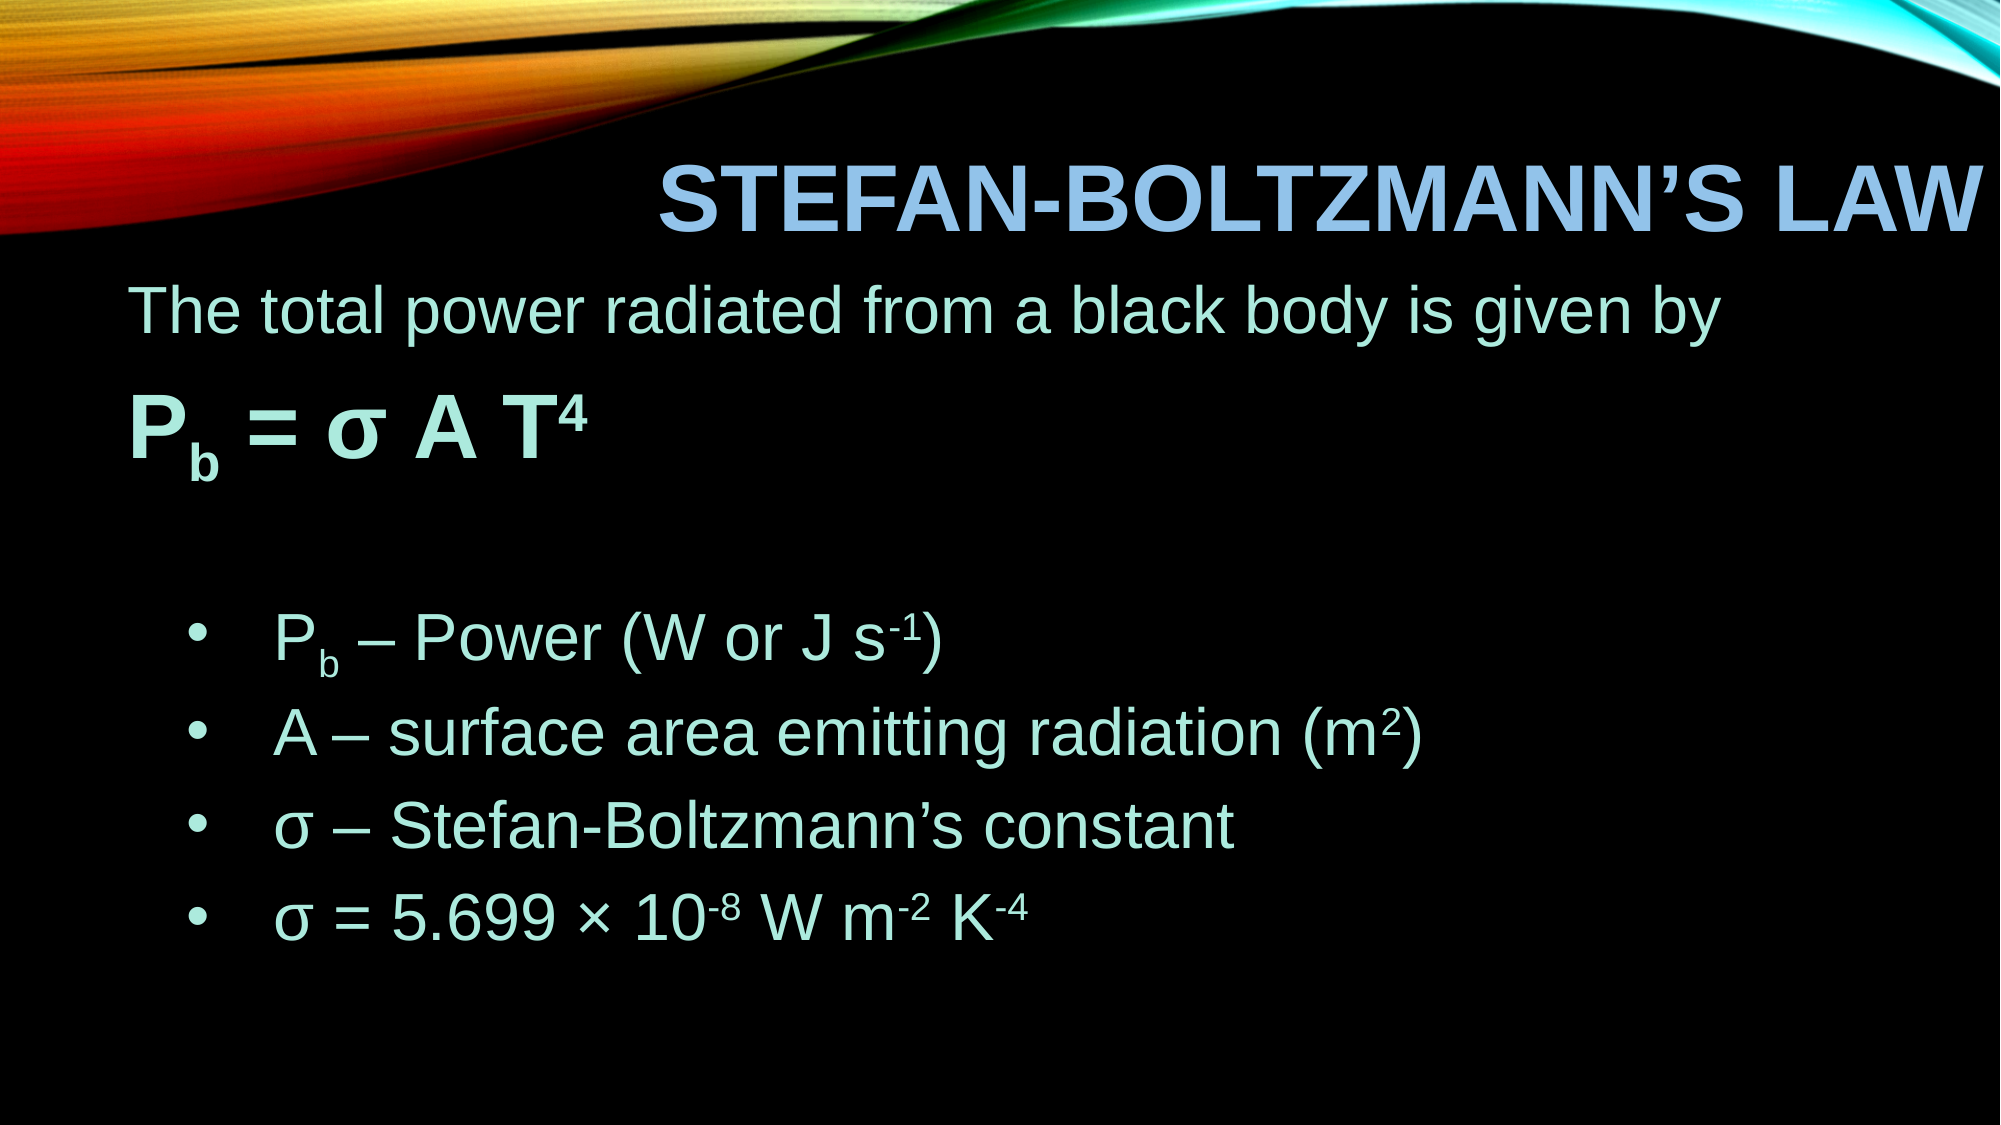

# Stefan-Boltzmann’s Law
The total power radiated from a black body is given by
Pb = σ A T4

Pb – Power (W or J s-1)
A – surface area emitting radiation (m2)
σ – Stefan-Boltzmann’s constant
σ = 5.699 × 10-8 W m-2 K-4